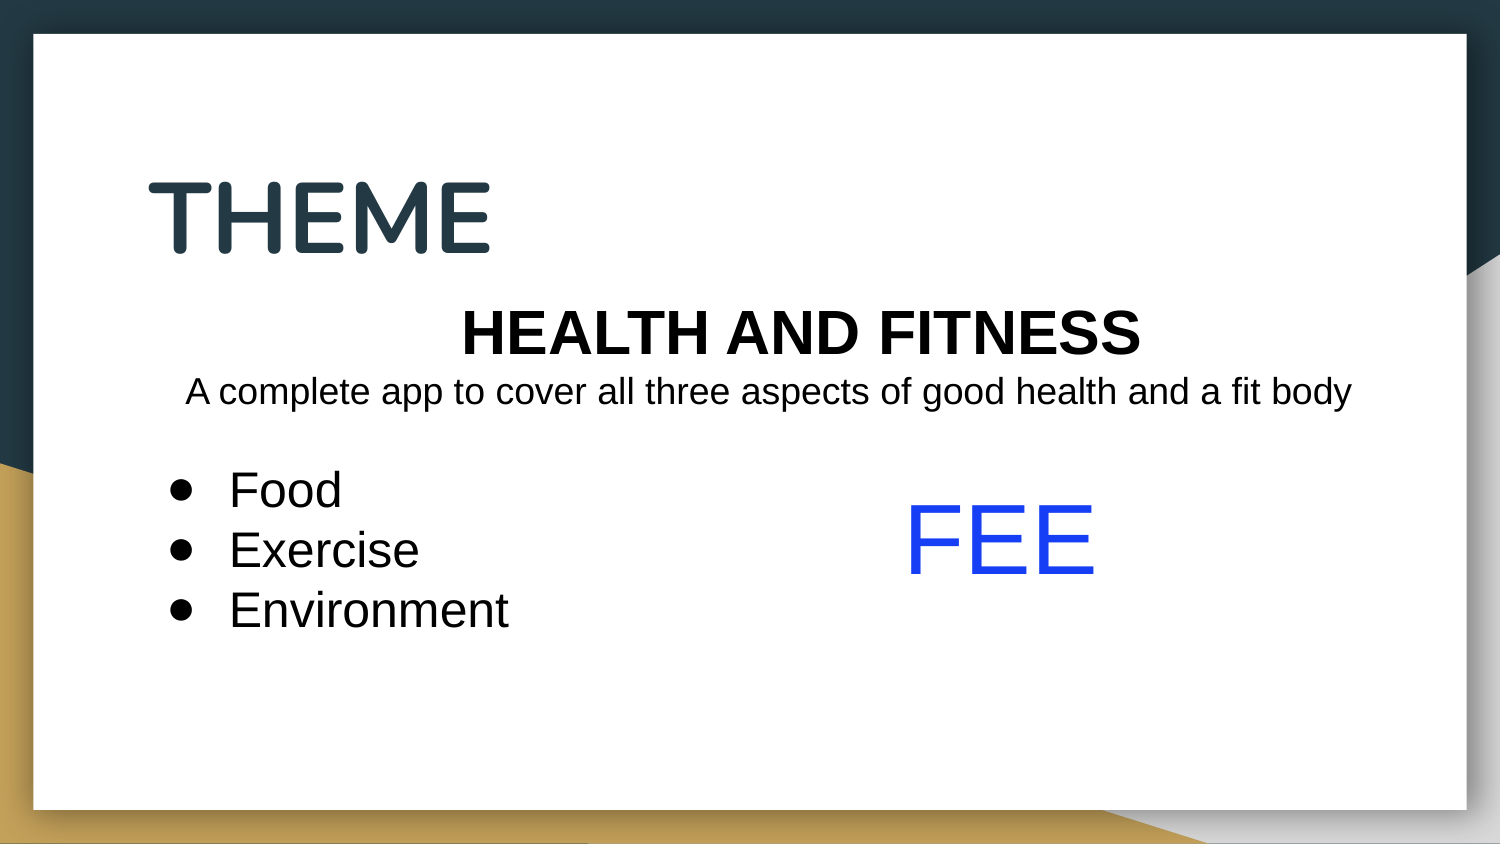

# THEME
                   HEALTH AND FITNESS
A complete app to cover all three aspects of good health and a fit body

Food
Exercise
Environment
FEE